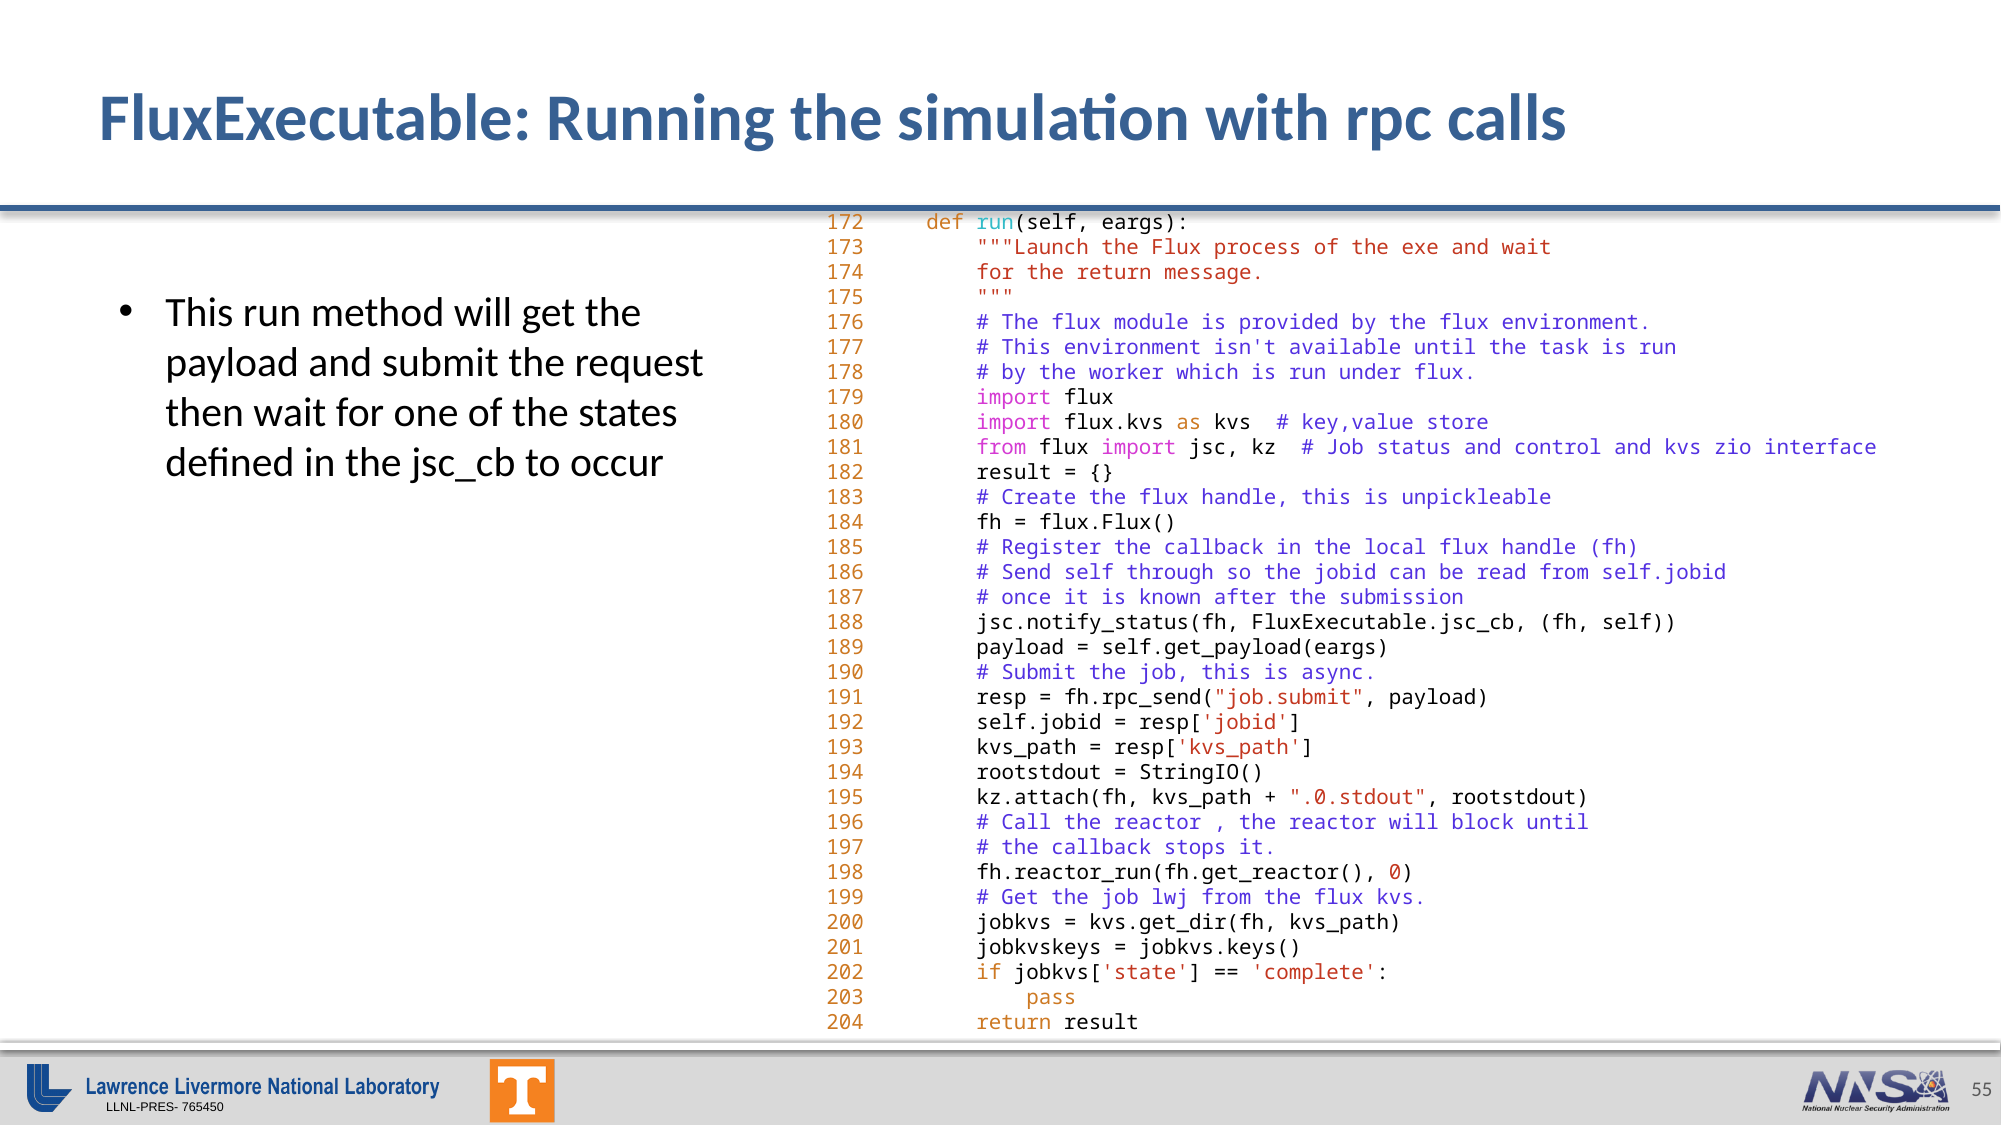

# FluxExecutable: Running the simulation with rpc calls
172     def run(self, eargs):
173         """Launch the Flux process of the exe and wait
174         for the return message.
175         """
176         # The flux module is provided by the flux environment.
177         # This environment isn't available until the task is run
178         # by the worker which is run under flux.
179         import flux
180         import flux.kvs as kvs  # key,value store
181         from flux import jsc, kz  # Job status and control and kvs zio interface
182         result = {}
183         # Create the flux handle, this is unpickleable
184         fh = flux.Flux()
185         # Register the callback in the local flux handle (fh)
186         # Send self through so the jobid can be read from self.jobid
187         # once it is known after the submission
188         jsc.notify_status(fh, FluxExecutable.jsc_cb, (fh, self))
189         payload = self.get_payload(eargs)
190         # Submit the job, this is async.
191         resp = fh.rpc_send("job.submit", payload)
192         self.jobid = resp['jobid']
193         kvs_path = resp['kvs_path']
194         rootstdout = StringIO()
195         kz.attach(fh, kvs_path + ".0.stdout", rootstdout)
196         # Call the reactor , the reactor will block until
197         # the callback stops it.
198         fh.reactor_run(fh.get_reactor(), 0)
199         # Get the job lwj from the flux kvs.
200         jobkvs = kvs.get_dir(fh, kvs_path)
201         jobkvskeys = jobkvs.keys()
202         if jobkvs['state'] == 'complete':
203             pass
204         return result

This run method will get the payload and submit the request then wait for one of the states defined in the jsc_cb to occur